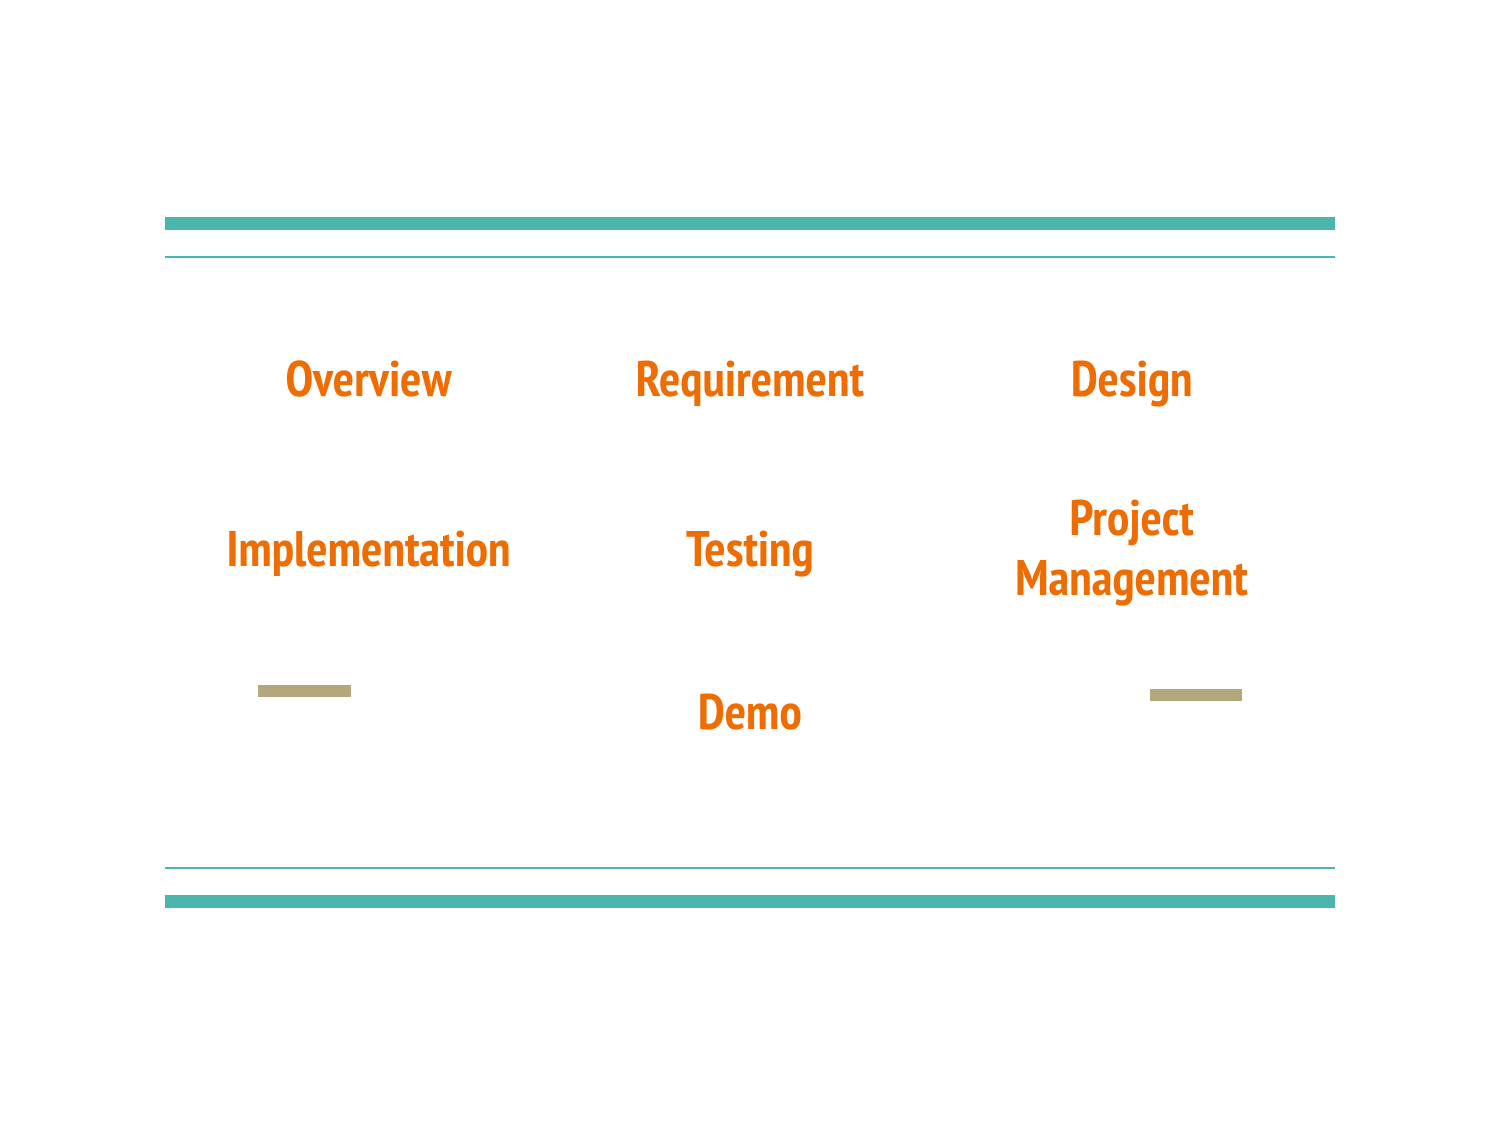

# Overview
Requirement
Design
Implementation
Testing

Project Management
Demo